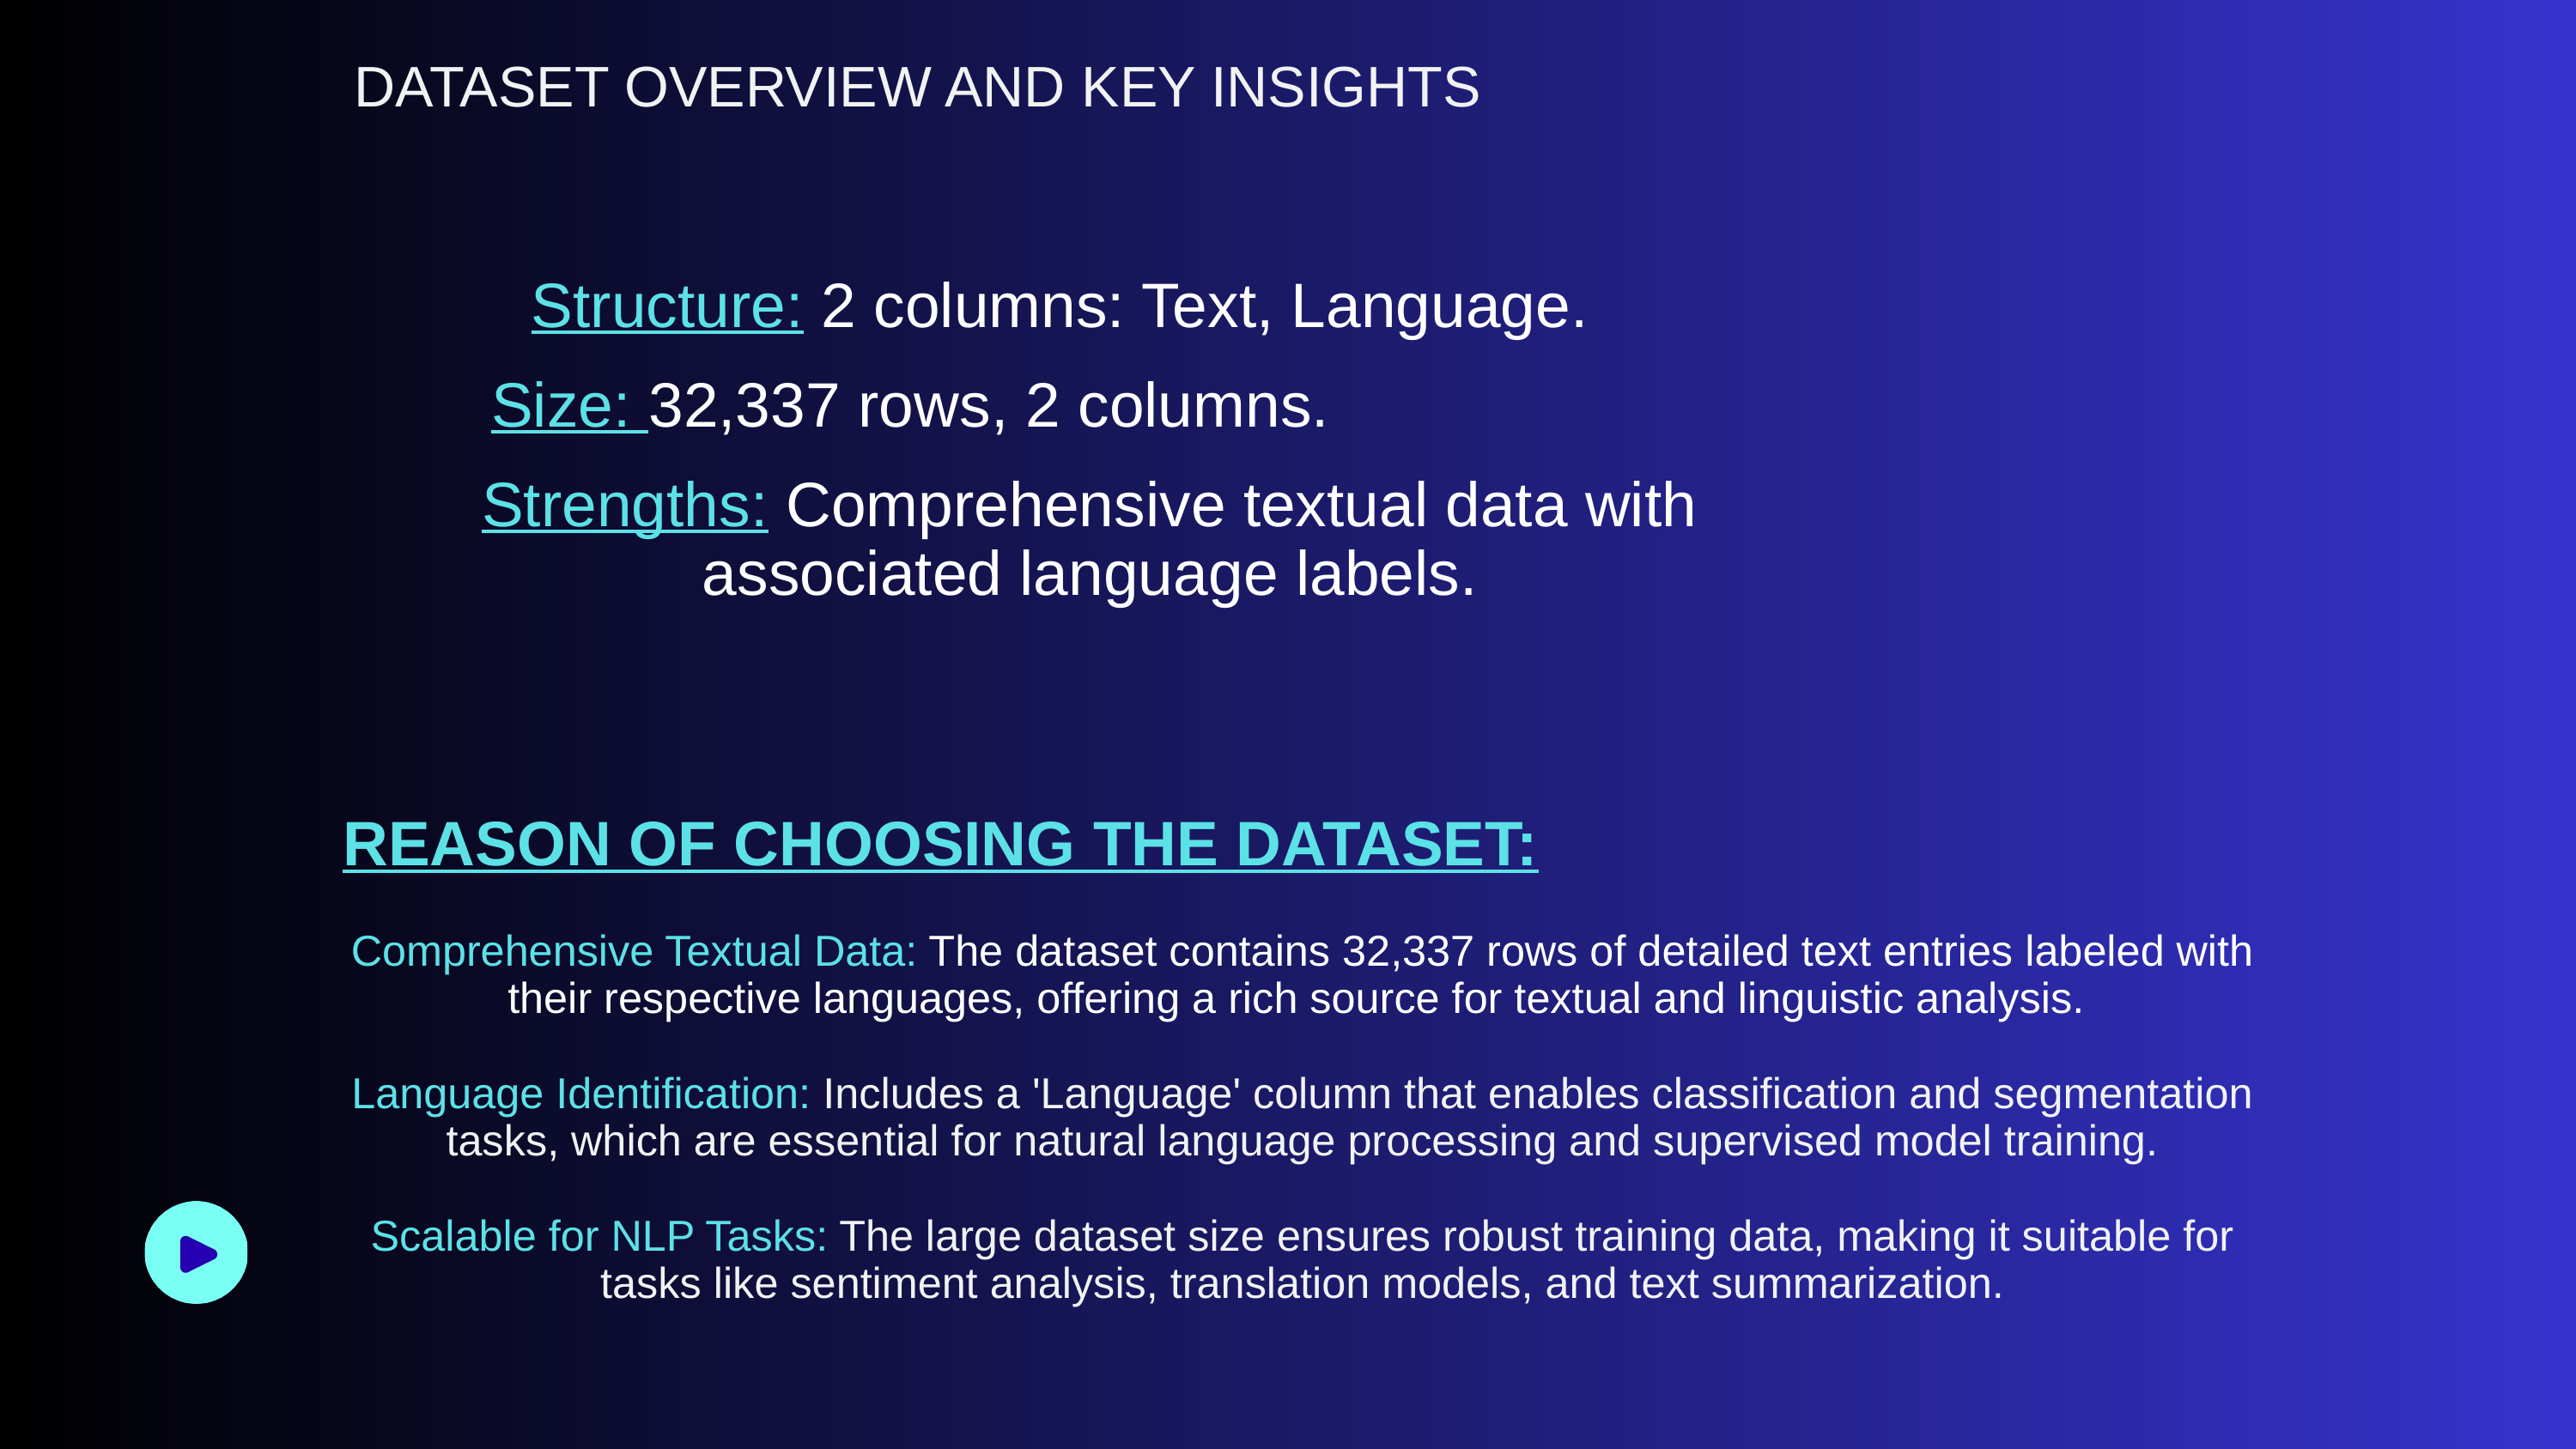

DATASET OVERVIEW AND KEY INSIGHTS

Structure: 2 columns: Text, Language.
Size: 32,337 rows, 2 columns.

Strengths: Comprehensive textual data with associated language labels.
REASON OF CHOOSING THE DATASET:
Comprehensive Textual Data: The dataset contains 32,337 rows of detailed text entries labeled with their respective languages, offering a rich source for textual and linguistic analysis.

Language Identification: Includes a 'Language' column that enables classification and segmentation tasks, which are essential for natural language processing and supervised model training.

Scalable for NLP Tasks: The large dataset size ensures robust training data, making it suitable for tasks like sentiment analysis, translation models, and text summarization.